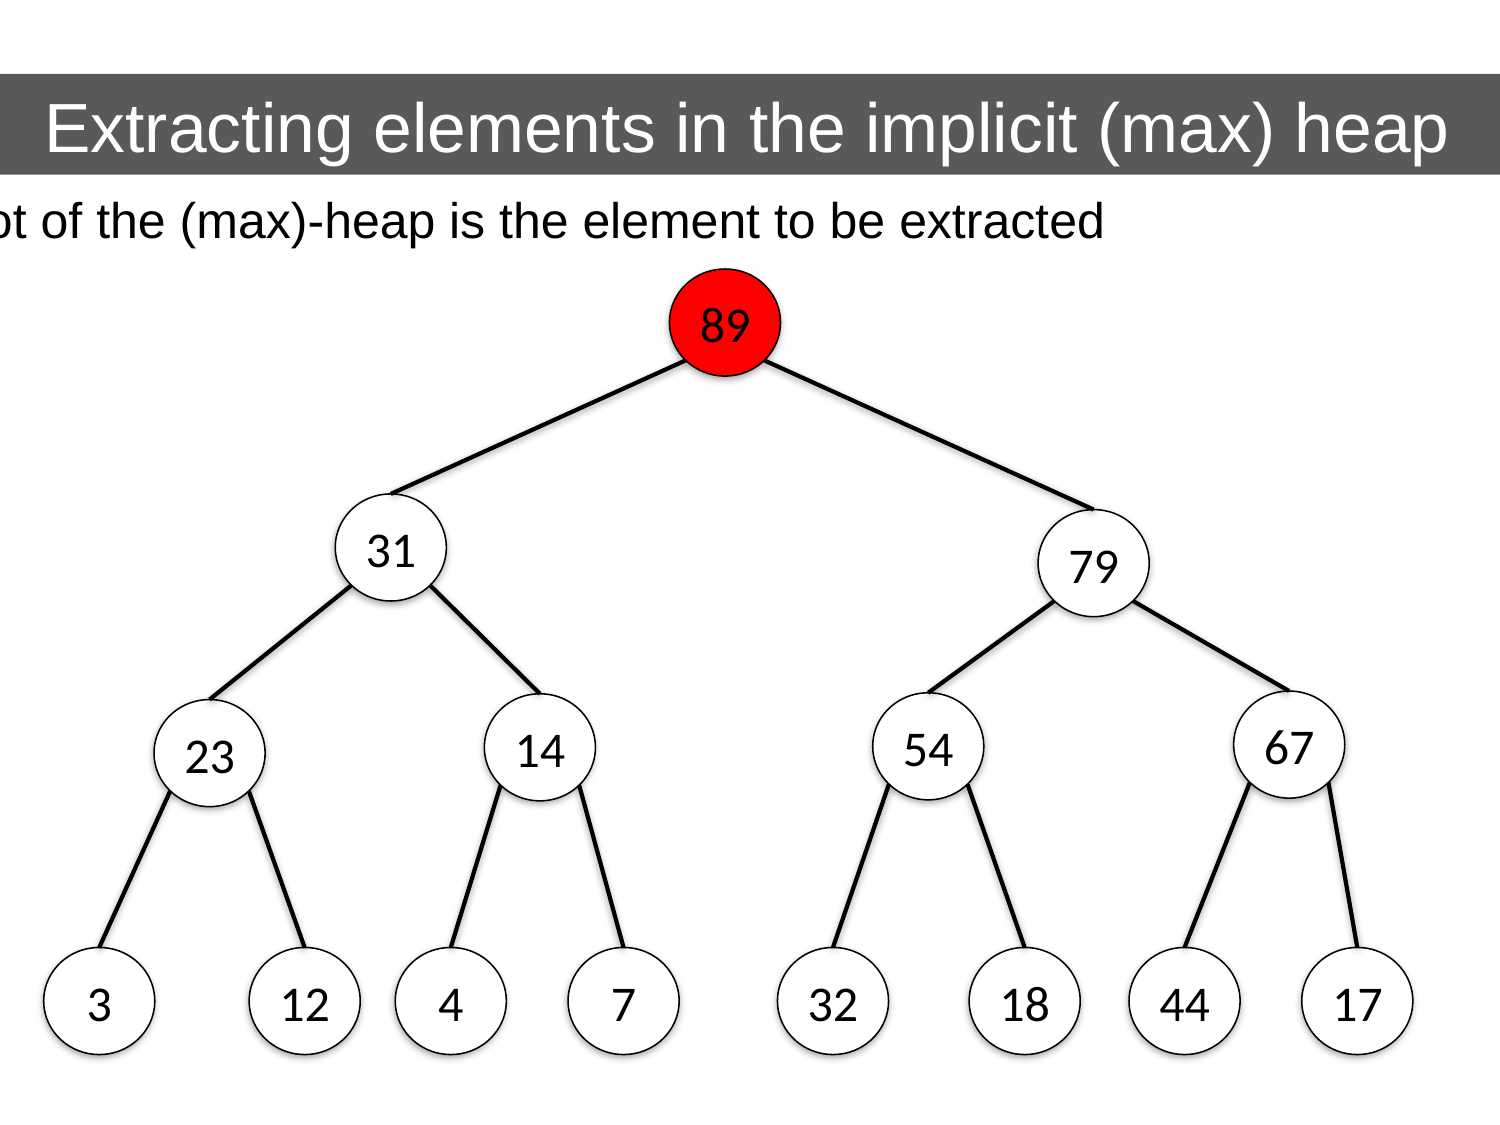

Extracting elements in the implicit (max) heap
The root of the (max)-heap is the element to be extracted
89
31
79
67
54
14
23
3
12
4
7
32
18
44
17